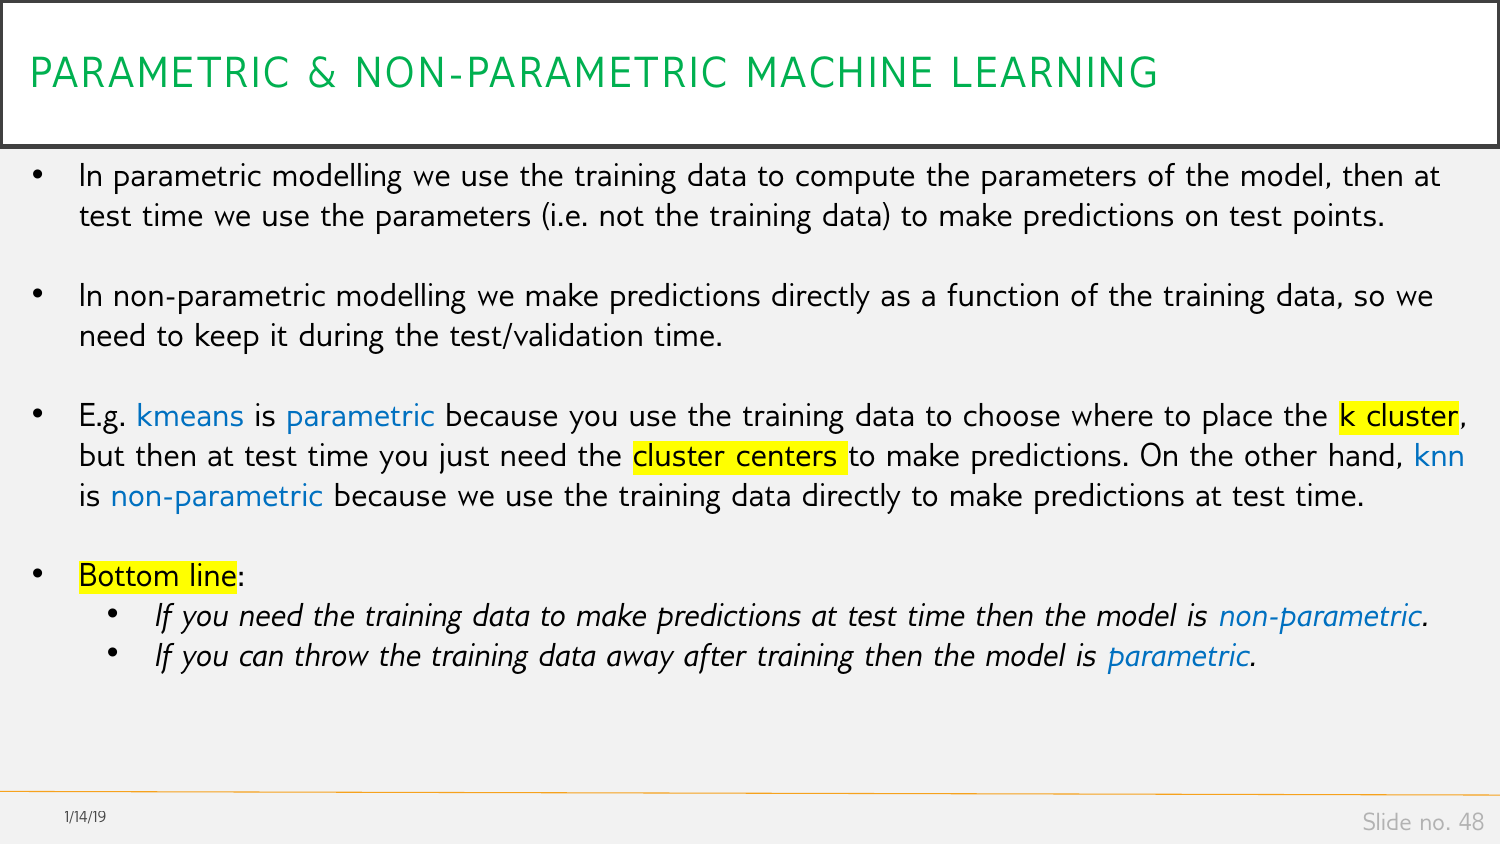

# Parametric & non-parametric machine learning
In parametric modelling we use the training data to compute the parameters of the model, then at test time we use the parameters (i.e. not the training data) to make predictions on test points.

In non-parametric modelling we make predictions directly as a function of the training data, so we need to keep it during the test/validation time.

E.g. kmeans is parametric because you use the training data to choose where to place the k cluster, but then at test time you just need the cluster centers to make predictions. On the other hand, knn is non-parametric because we use the training data directly to make predictions at test time.

Bottom line:
If you need the training data to make predictions at test time then the model is non-parametric.
If you can throw the training data away after training then the model is parametric.
1/14/19
Slide no. 48